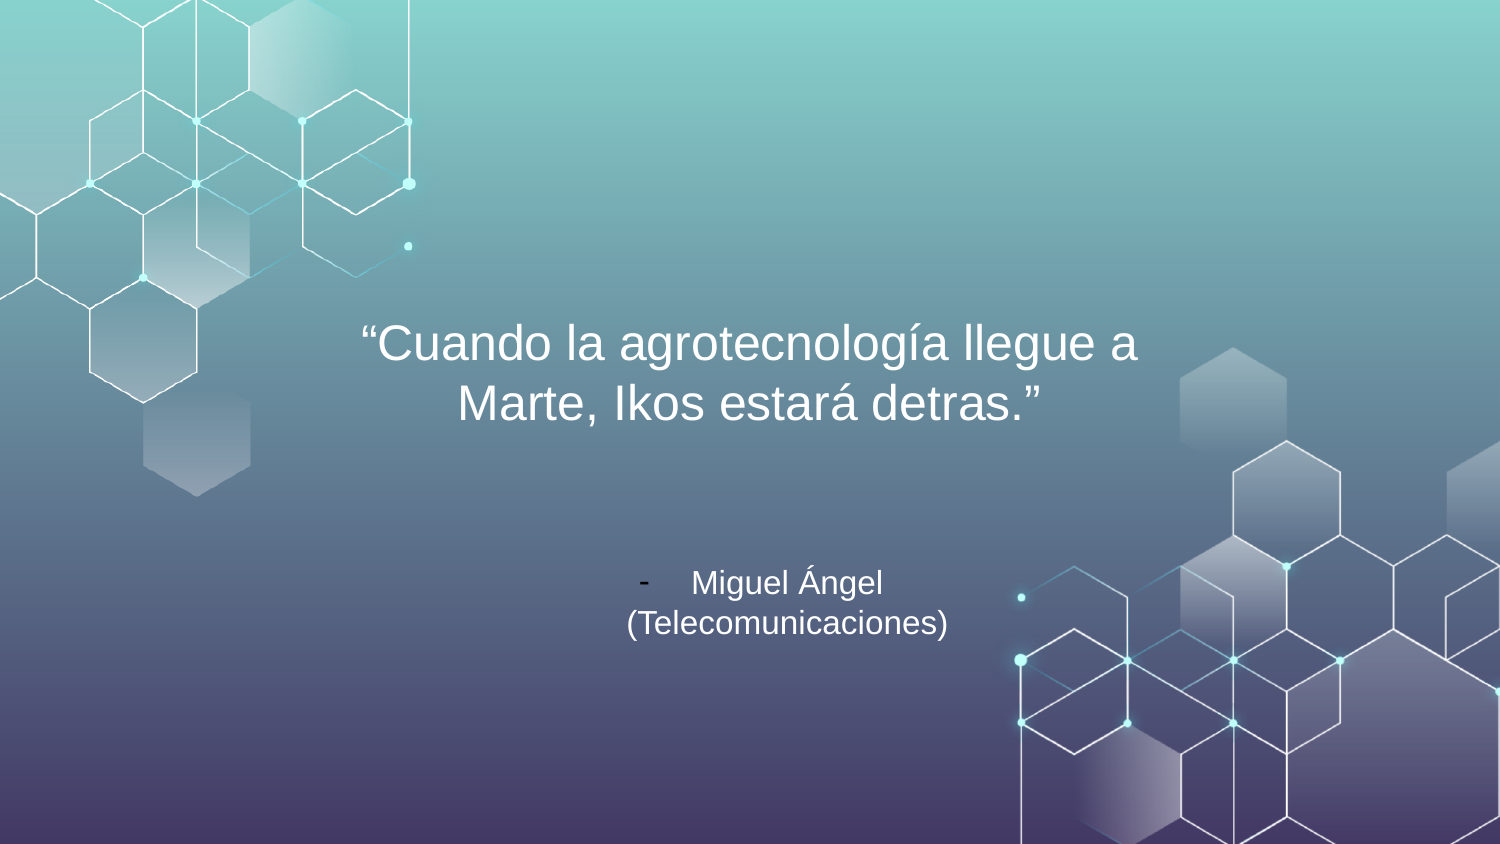

# “Cuando la agrotecnología llegue a Marte, Ikos estará detras.”
Miguel Ángel (Telecomunicaciones)